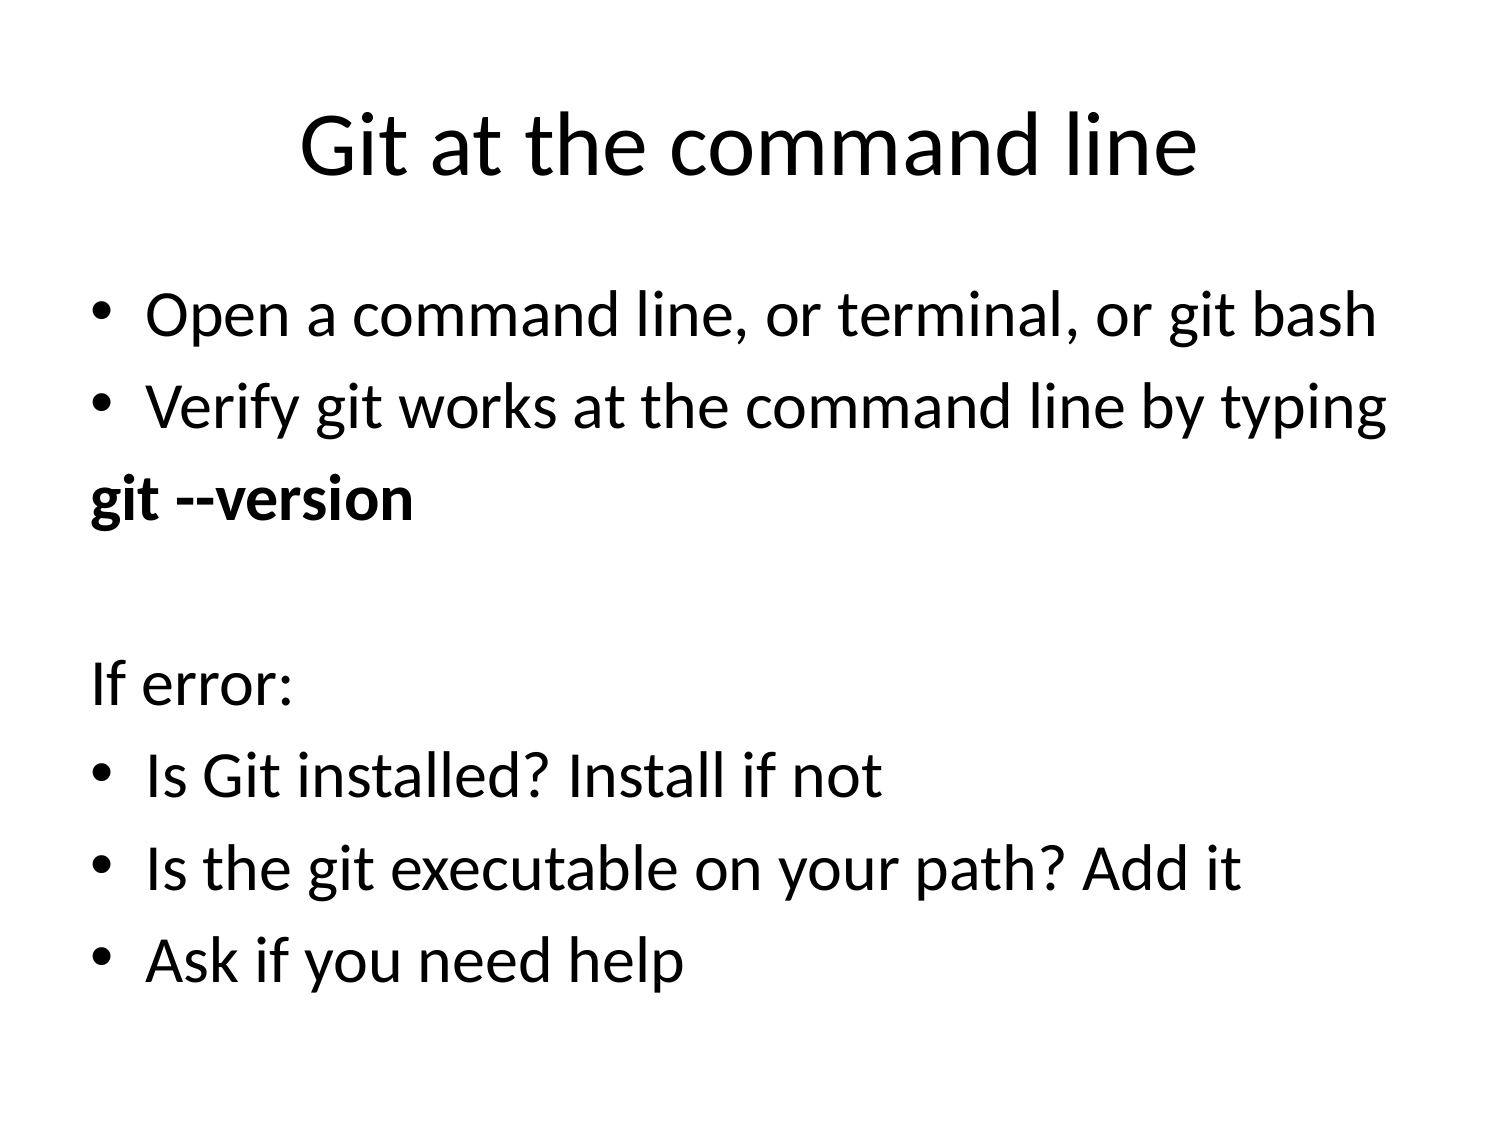

# Git at the command line
Open a command line, or terminal, or git bash
Verify git works at the command line by typing
git --version

If error:
Is Git installed? Install if not
Is the git executable on your path? Add it
Ask if you need help